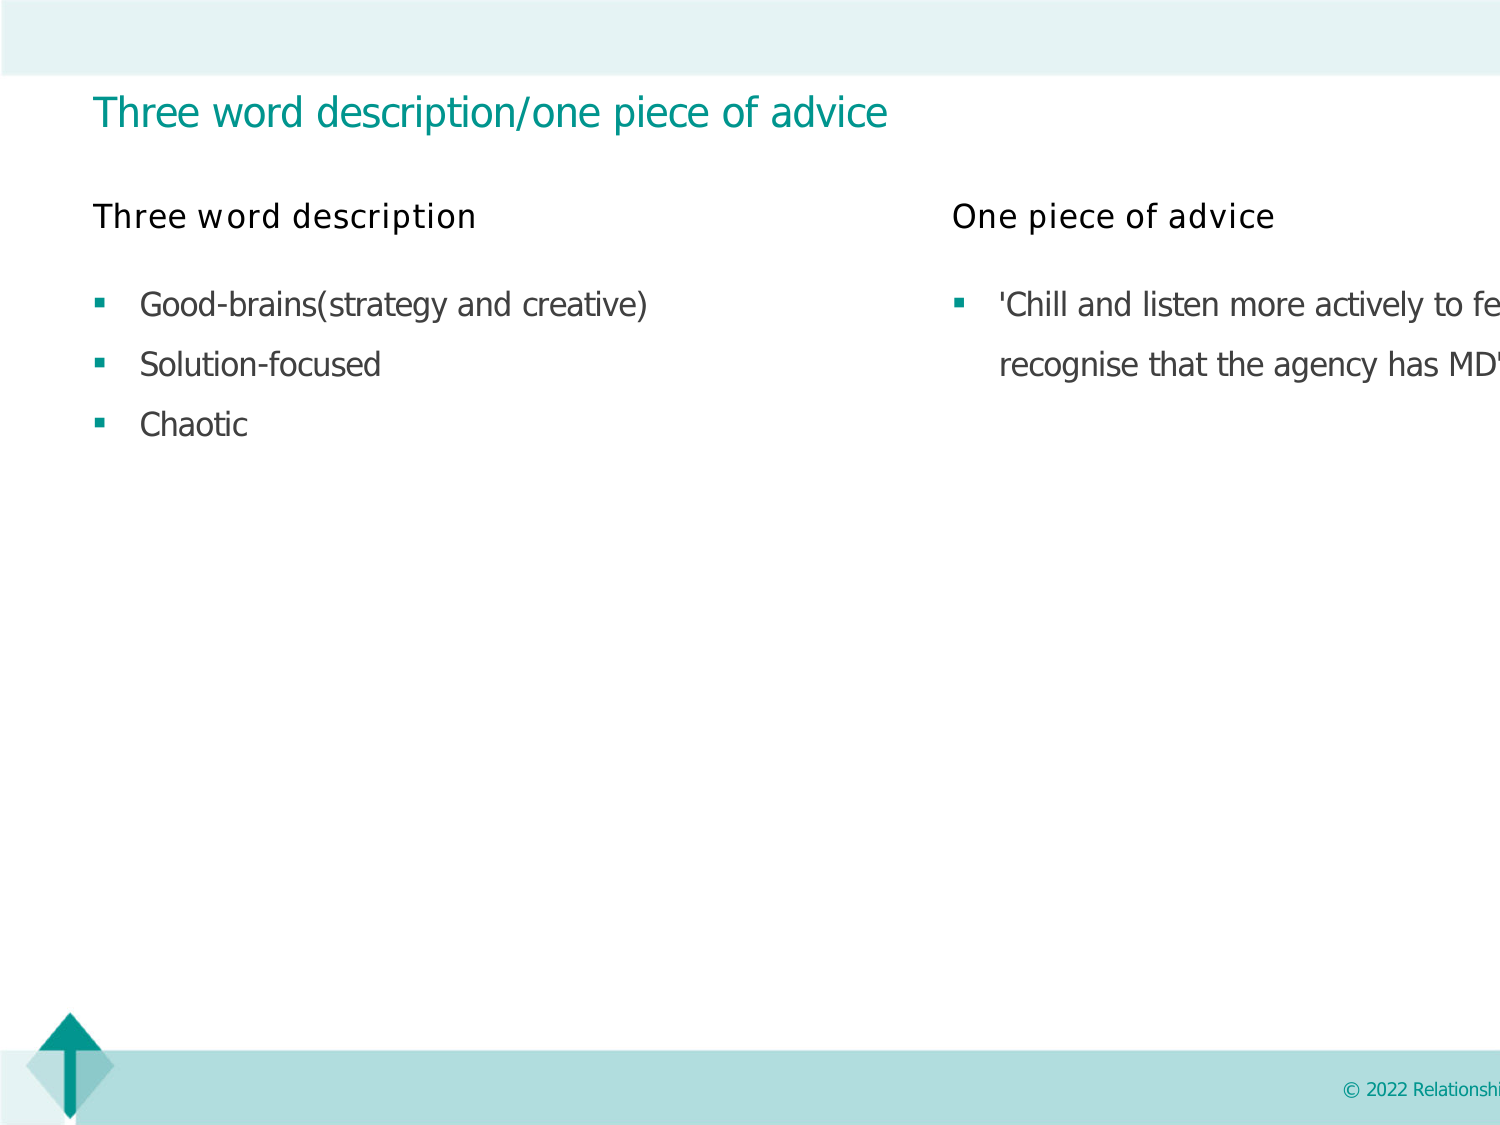

Three word description/one piece of advice
Three word description
One piece of advice

Good-brains(strategy and creative)
Solution-focused
Chaotic

'Chill and listen more actively to feedback; and recognise that the agency has MD's trust
© 2022 Relationship Audits & Management®